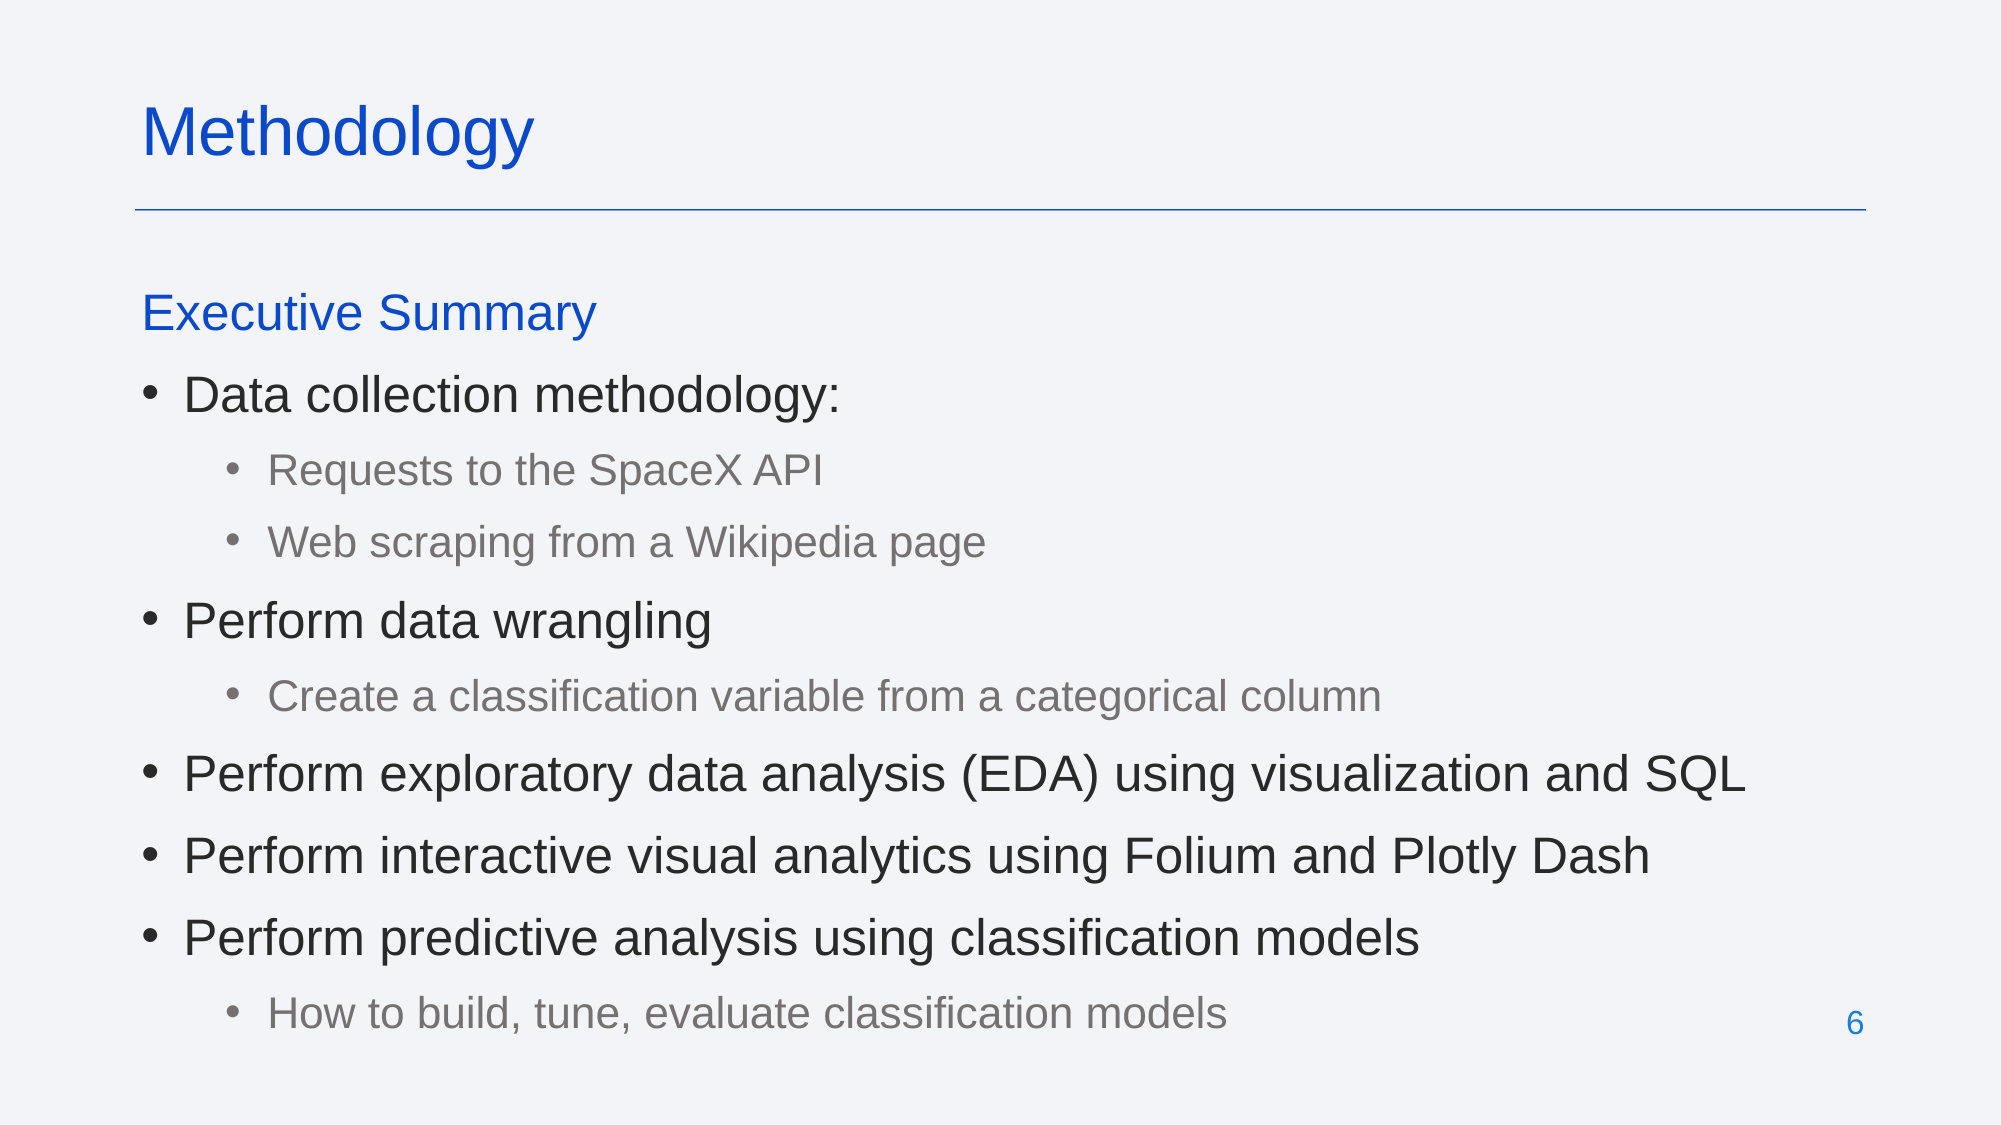

Methodology
Executive Summary
Data collection methodology:
Requests to the SpaceX API
Web scraping from a Wikipedia page
Perform data wrangling
Create a classification variable from a categorical column
Perform exploratory data analysis (EDA) using visualization and SQL
Perform interactive visual analytics using Folium and Plotly Dash
Perform predictive analysis using classification models
How to build, tune, evaluate classification models

6